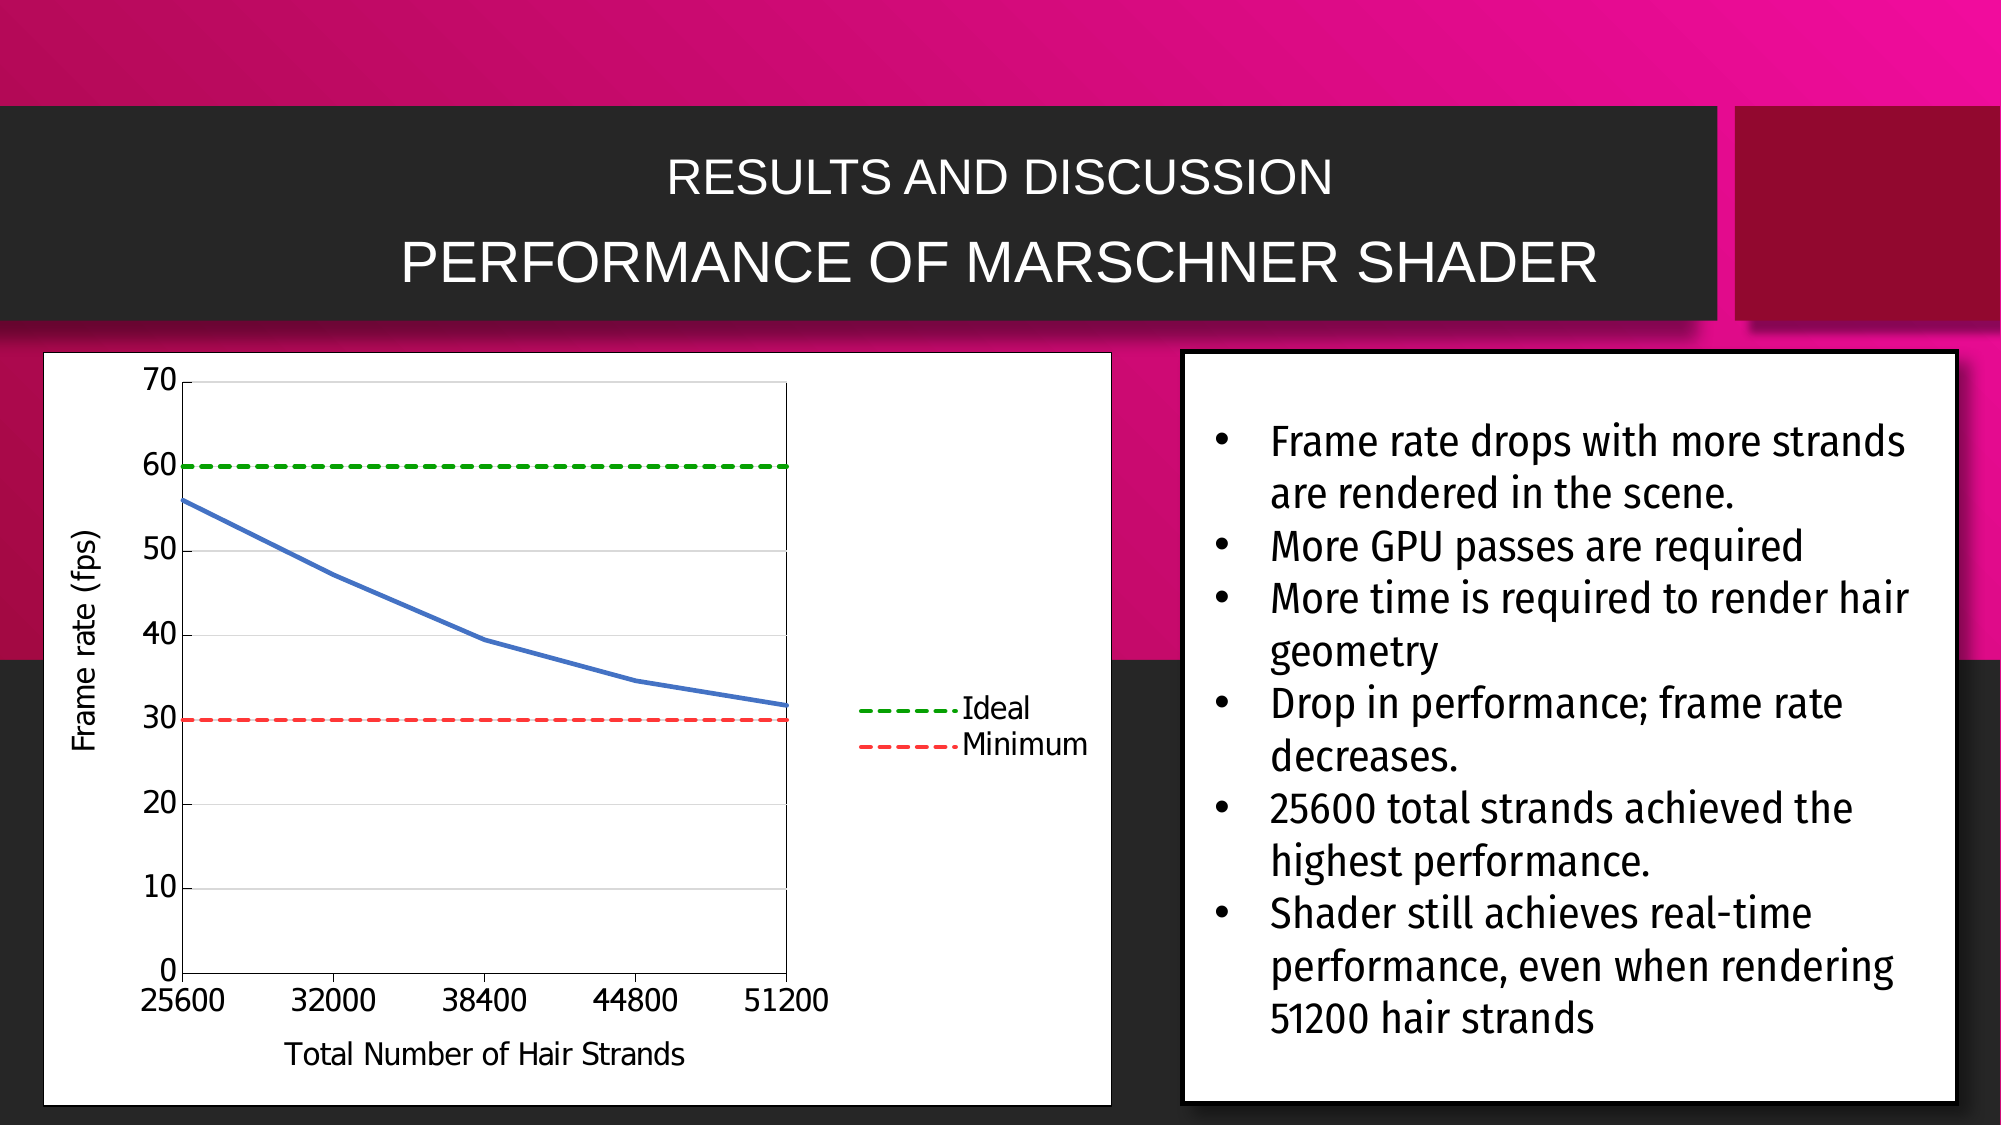

RESULTS AND DISCUSSION
PERFORMANCE OF MARSCHNER SHADER

### Chart

| Category | Frame Rate (fps) | Ideal | Minimum |
|---|---|---|---|
| 25600 | 56.02 | 60.0 | 30.0 |
| 32000 | 47.17 | 60.0 | 30.0 |
| 38400 | 39.49 | 60.0 | 30.0 |
| 44800 | 34.64 | 60.0 | 30.0 |
| 51200 | 31.72 | 60.0 | 30.0 |
Frame rate drops with more strands are rendered in the scene.
More GPU passes are required
More time is required to render hair geometry
Drop in performance; frame rate decreases.
25600 total strands achieved the highest performance.
Shader still achieves real-time performance, even when rendering 51200 hair strands